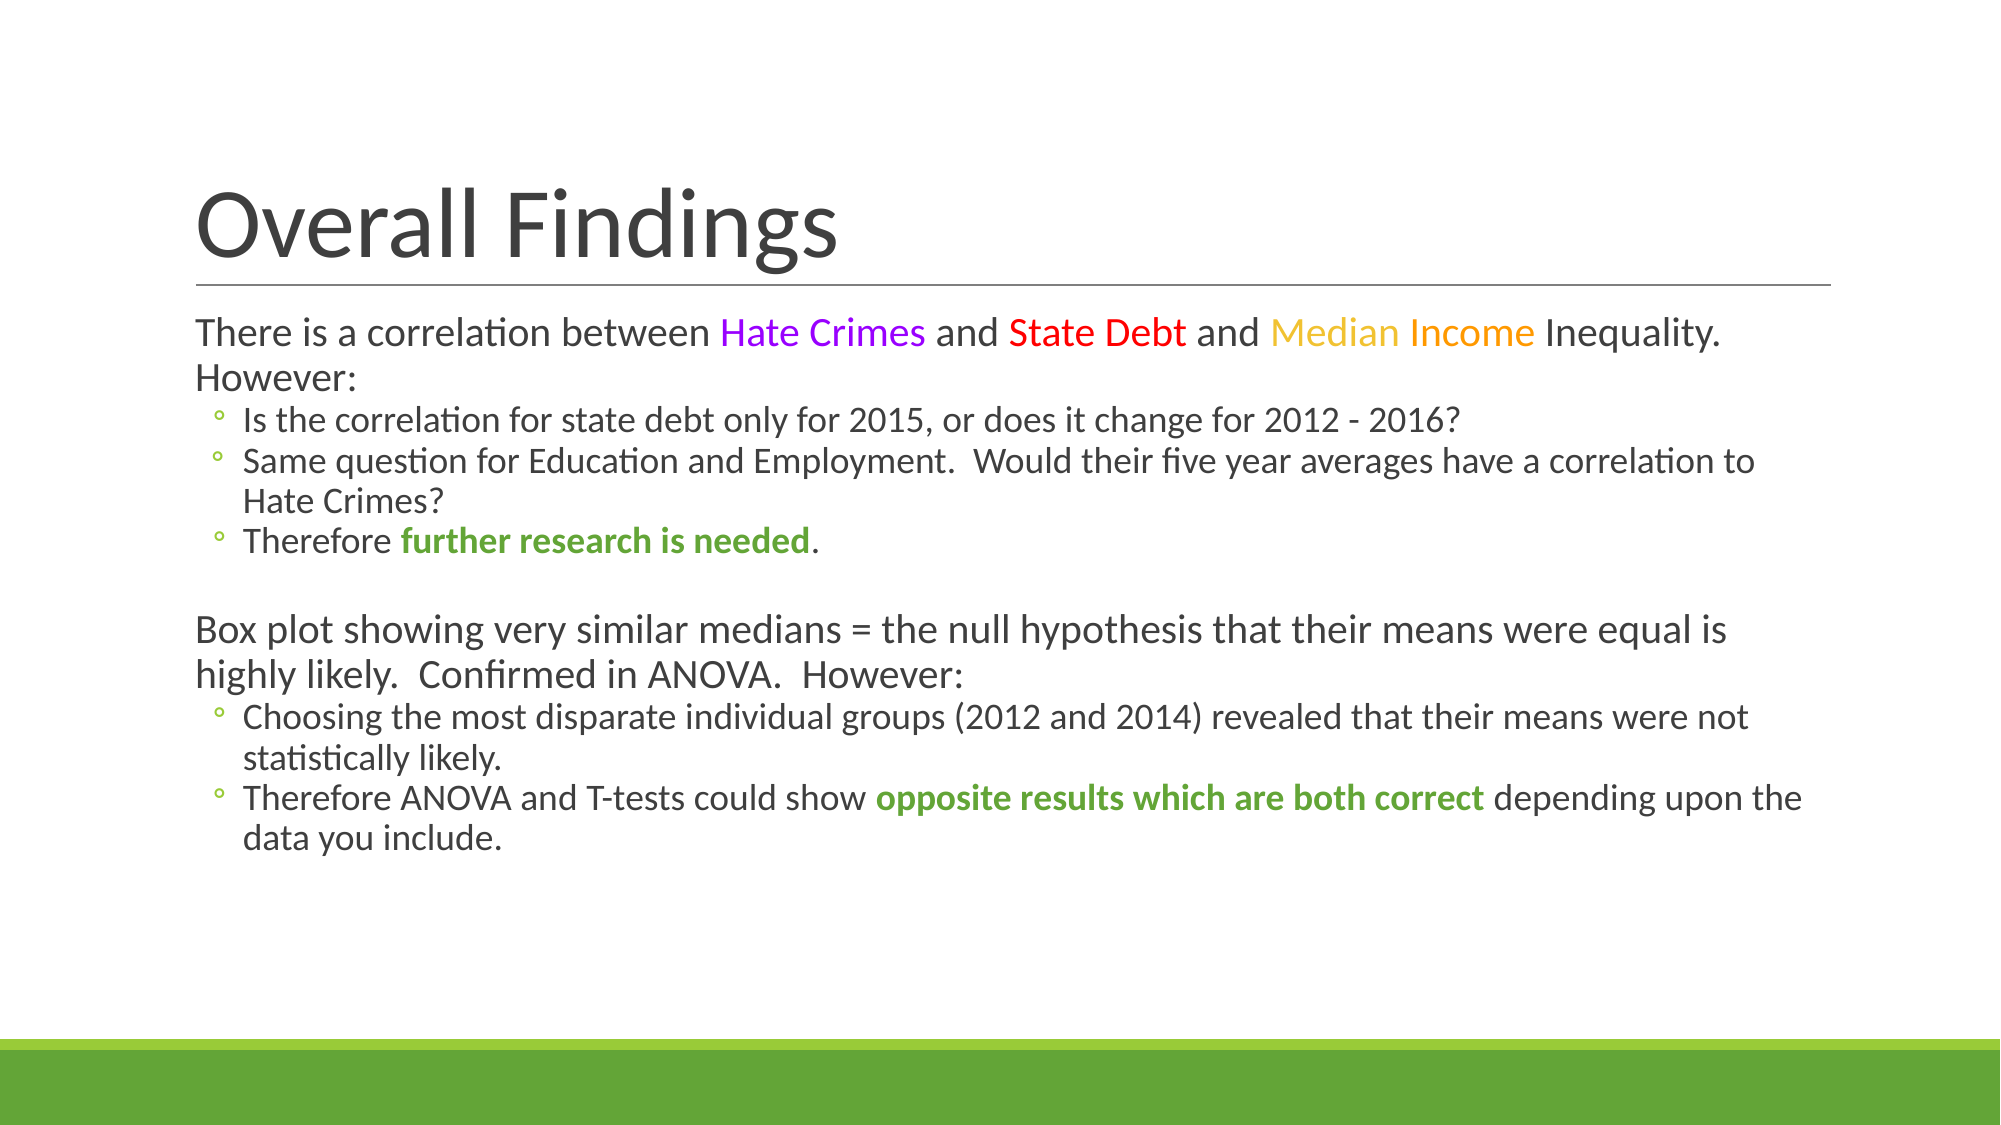

# Overall Findings
There is a correlation between Hate Crimes and State Debt and Median Income Inequality.  However:
Is the correlation for state debt only for 2015, or does it change for 2012 - 2016?
Same question for Education and Employment.  Would their five year averages have a correlation to Hate Crimes?
Therefore further research is needed.

Box plot showing very similar medians = the null hypothesis that their means were equal is highly likely.  Confirmed in ANOVA.  However:
Choosing the most disparate individual groups (2012 and 2014) revealed that their means were not statistically likely.
Therefore ANOVA and T-tests could show opposite results which are both correct depending upon the data you include.